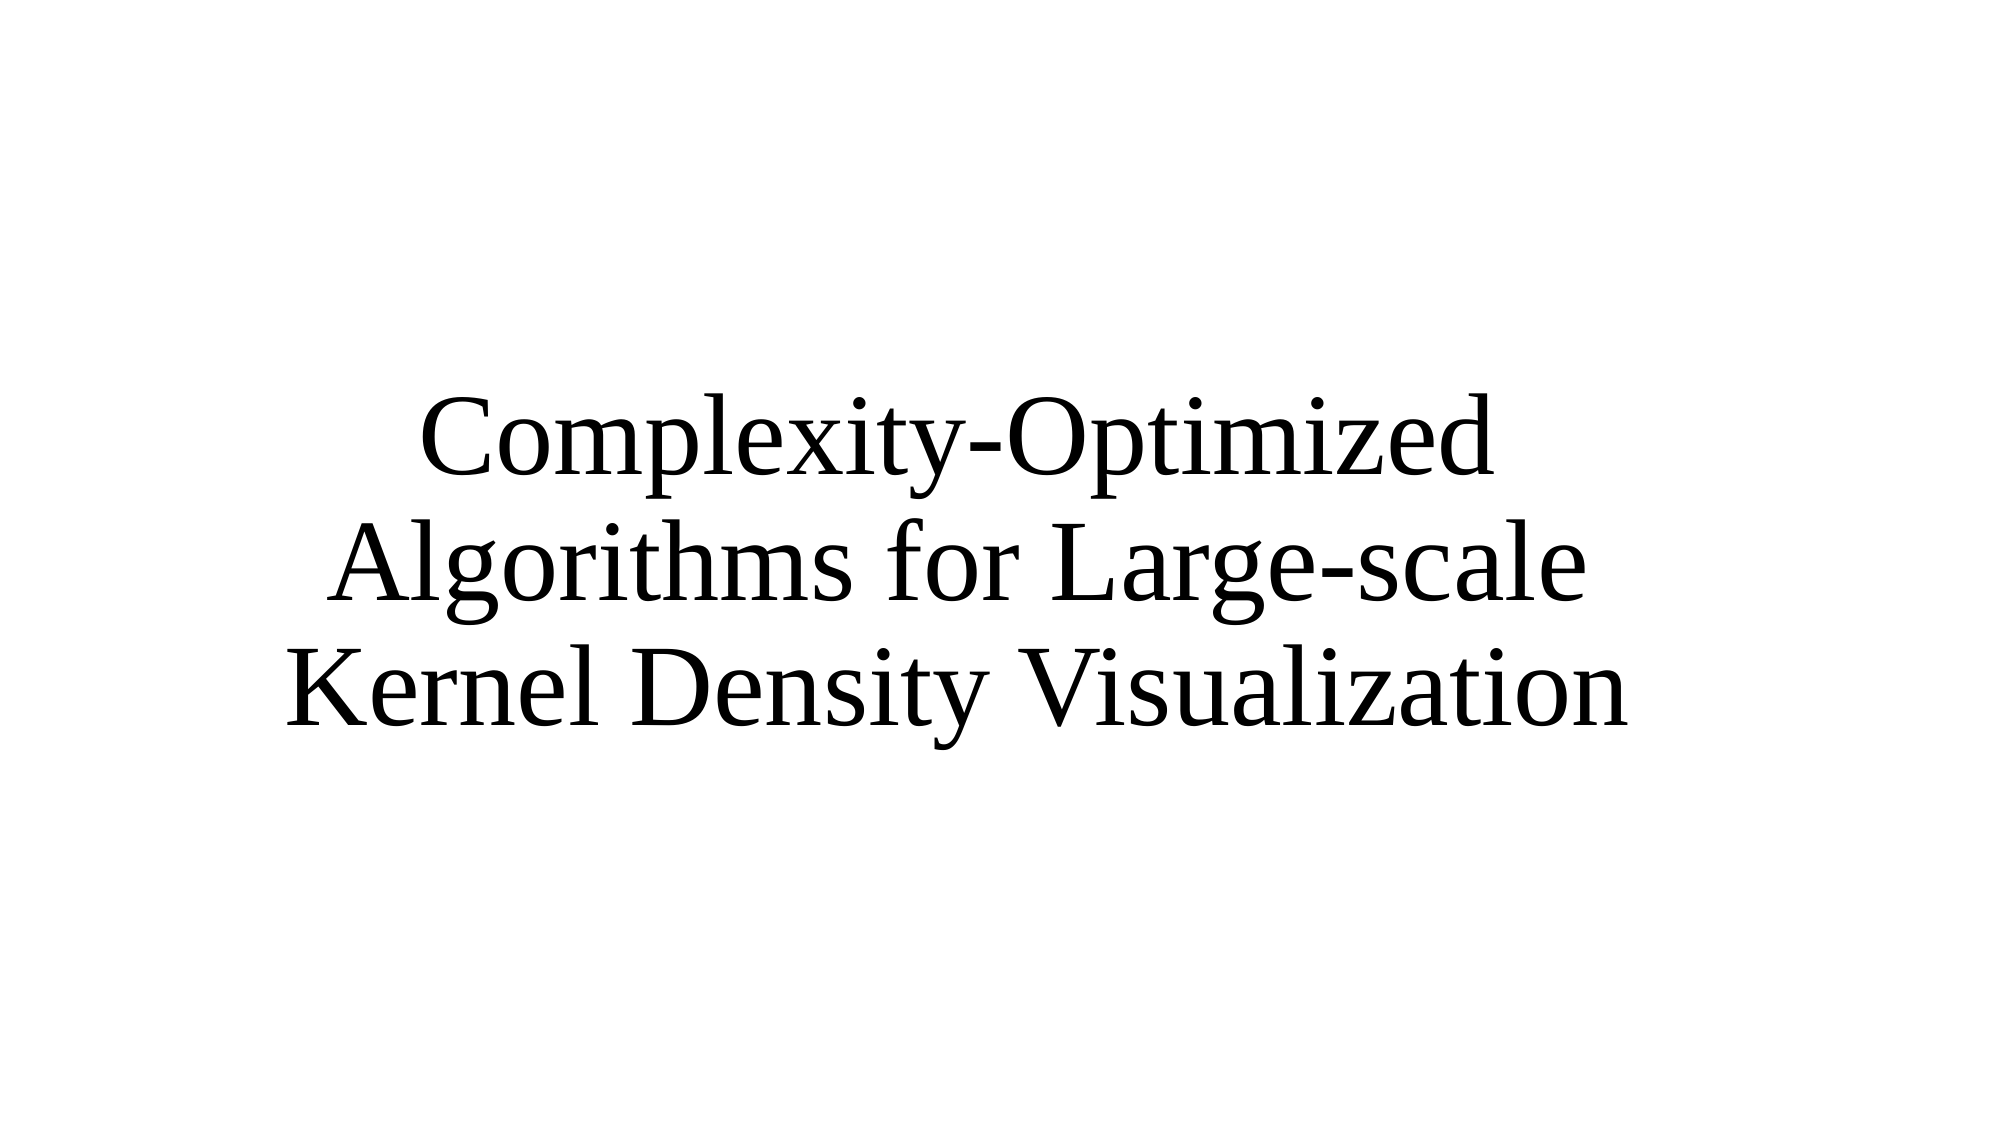

# Complexity-Optimized Algorithms for Large-scale Kernel Density Visualization